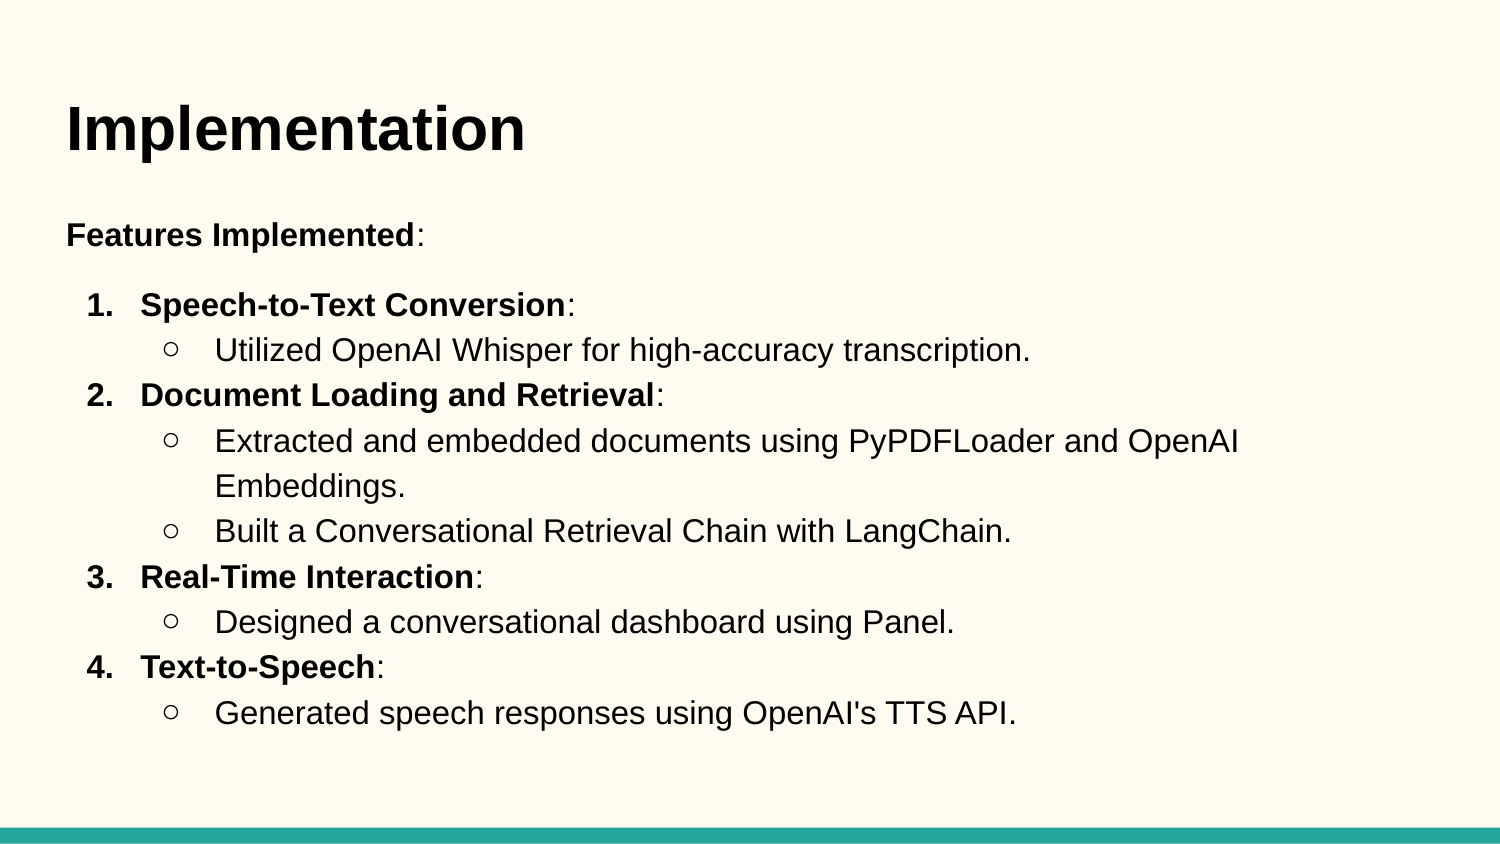

# Implementation
Features Implemented:
Speech-to-Text Conversion:
Utilized OpenAI Whisper for high-accuracy transcription.
Document Loading and Retrieval:
Extracted and embedded documents using PyPDFLoader and OpenAI Embeddings.
Built a Conversational Retrieval Chain with LangChain.
Real-Time Interaction:
Designed a conversational dashboard using Panel.
Text-to-Speech:
Generated speech responses using OpenAI's TTS API.